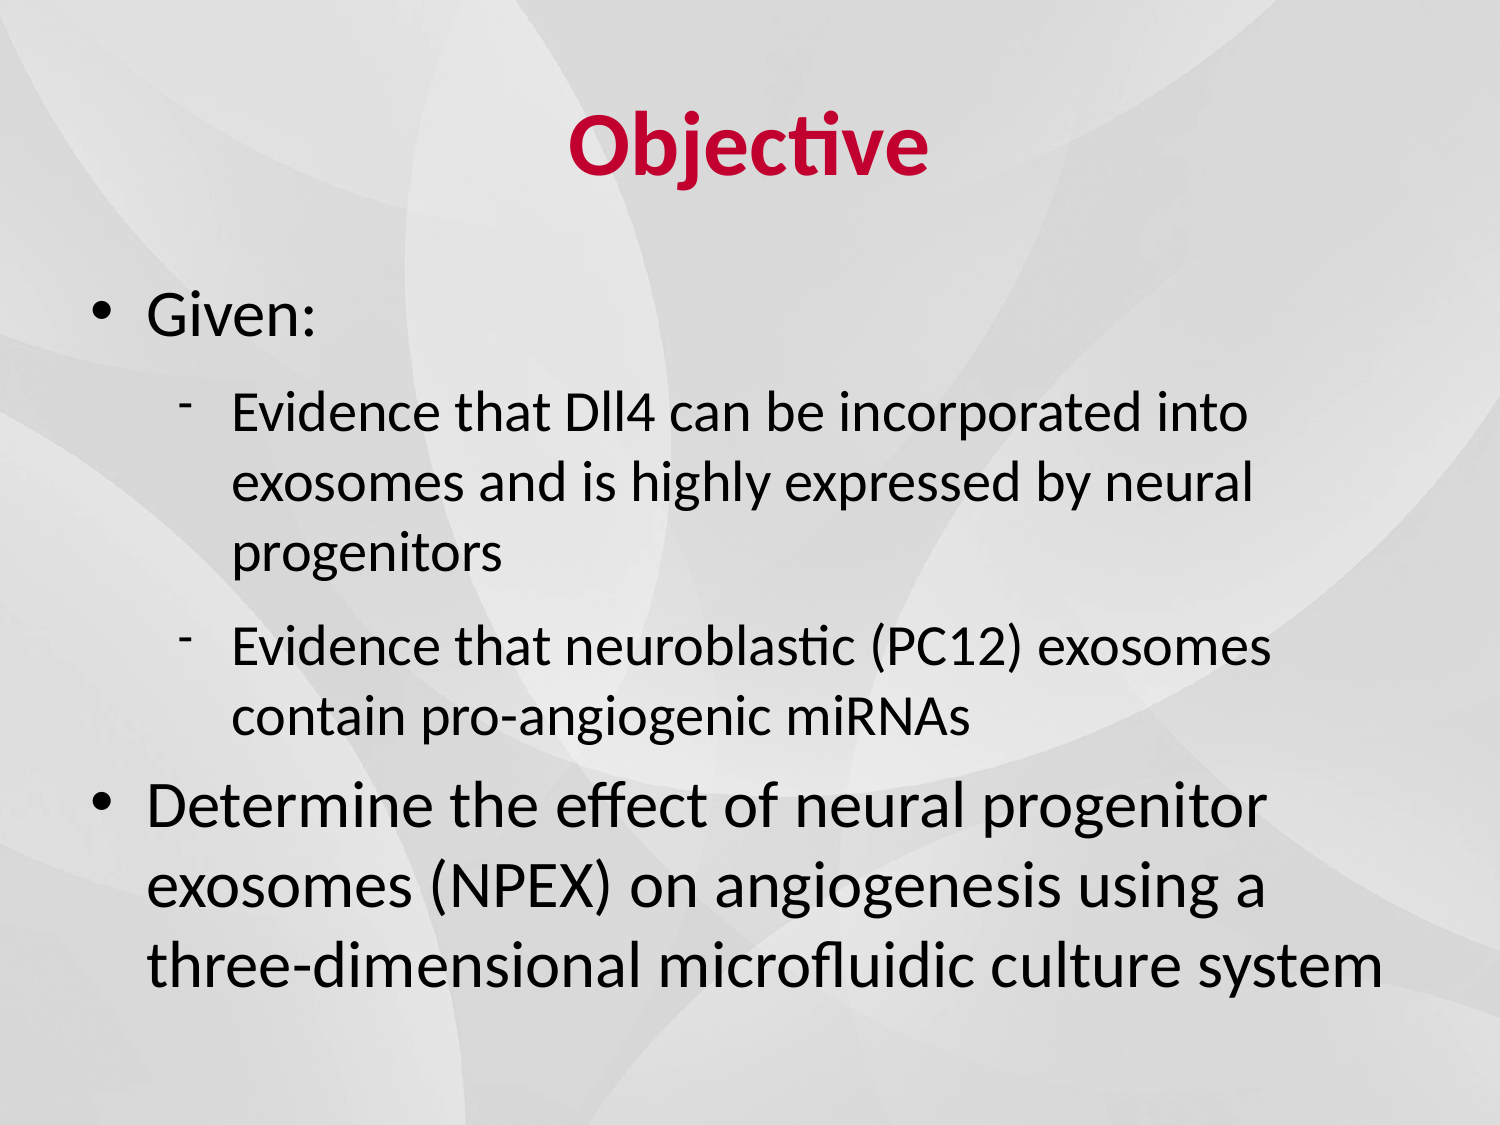

# Objective
Given:
Evidence that Dll4 can be incorporated into exosomes and is highly expressed by neural progenitors
Evidence that neuroblastic (PC12) exosomes contain pro-angiogenic miRNAs
Determine the effect of neural progenitor exosomes (NPEX) on angiogenesis using a three-dimensional microfluidic culture system